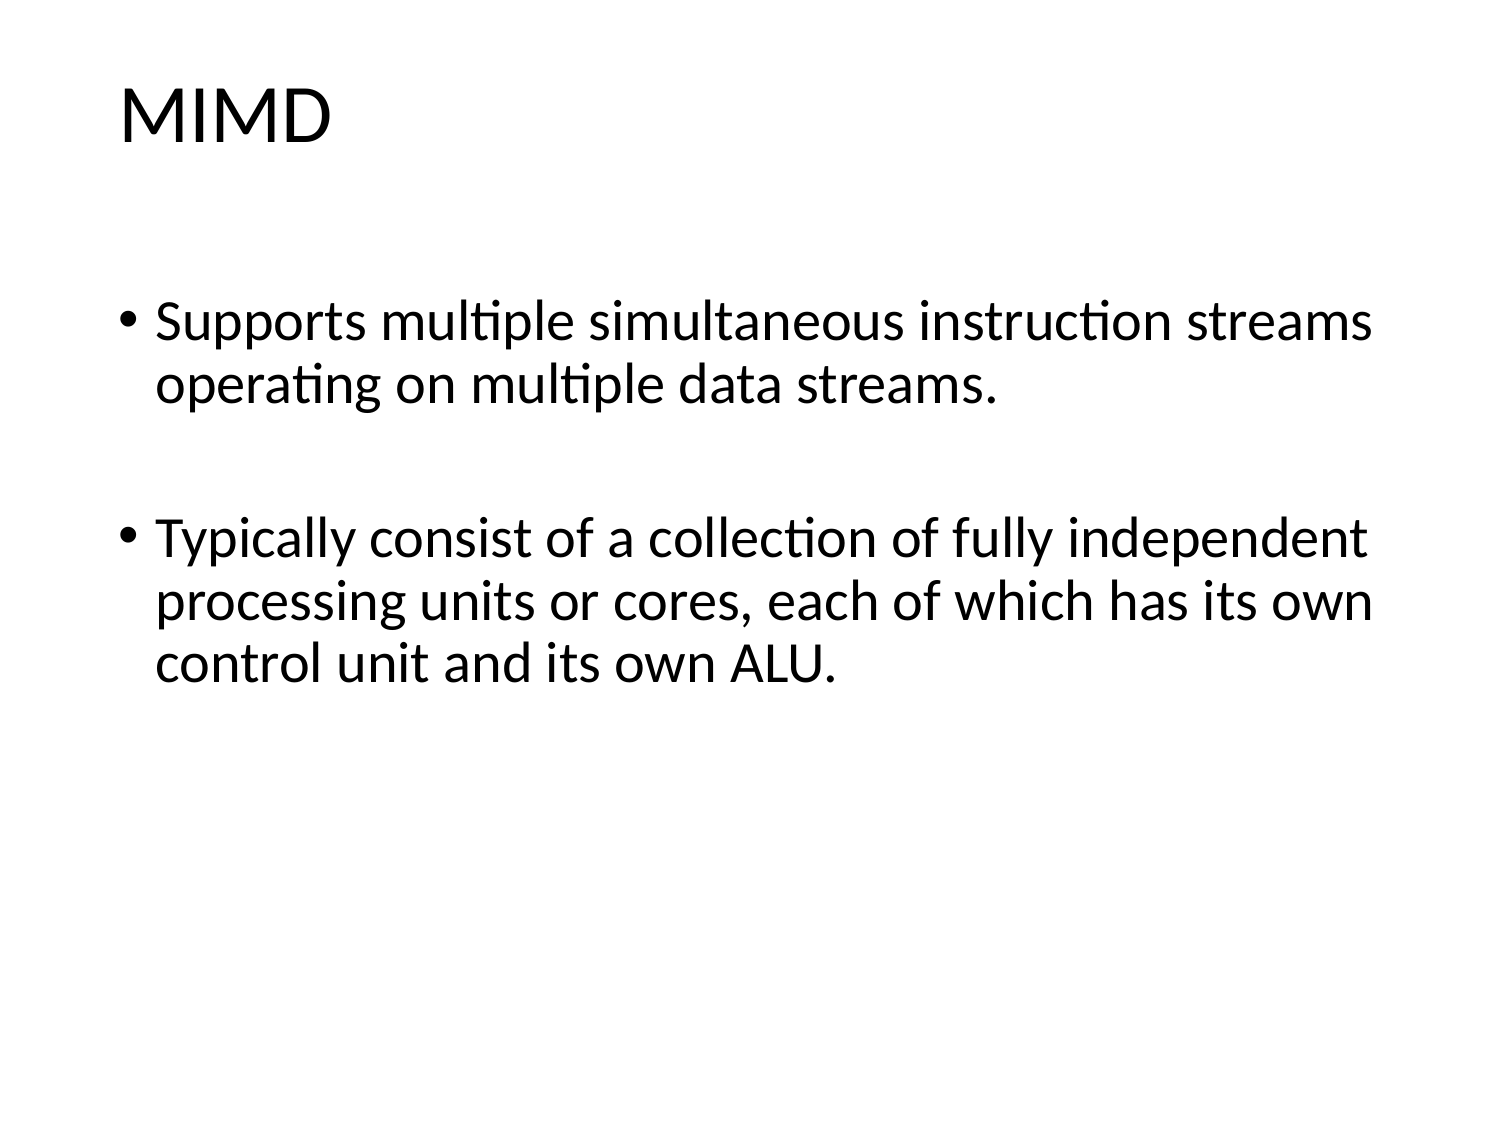

# MIMD
Supports multiple simultaneous instruction streams operating on multiple data streams.
Typically consist of a collection of fully independent processing units or cores, each of which has its own control unit and its own ALU.